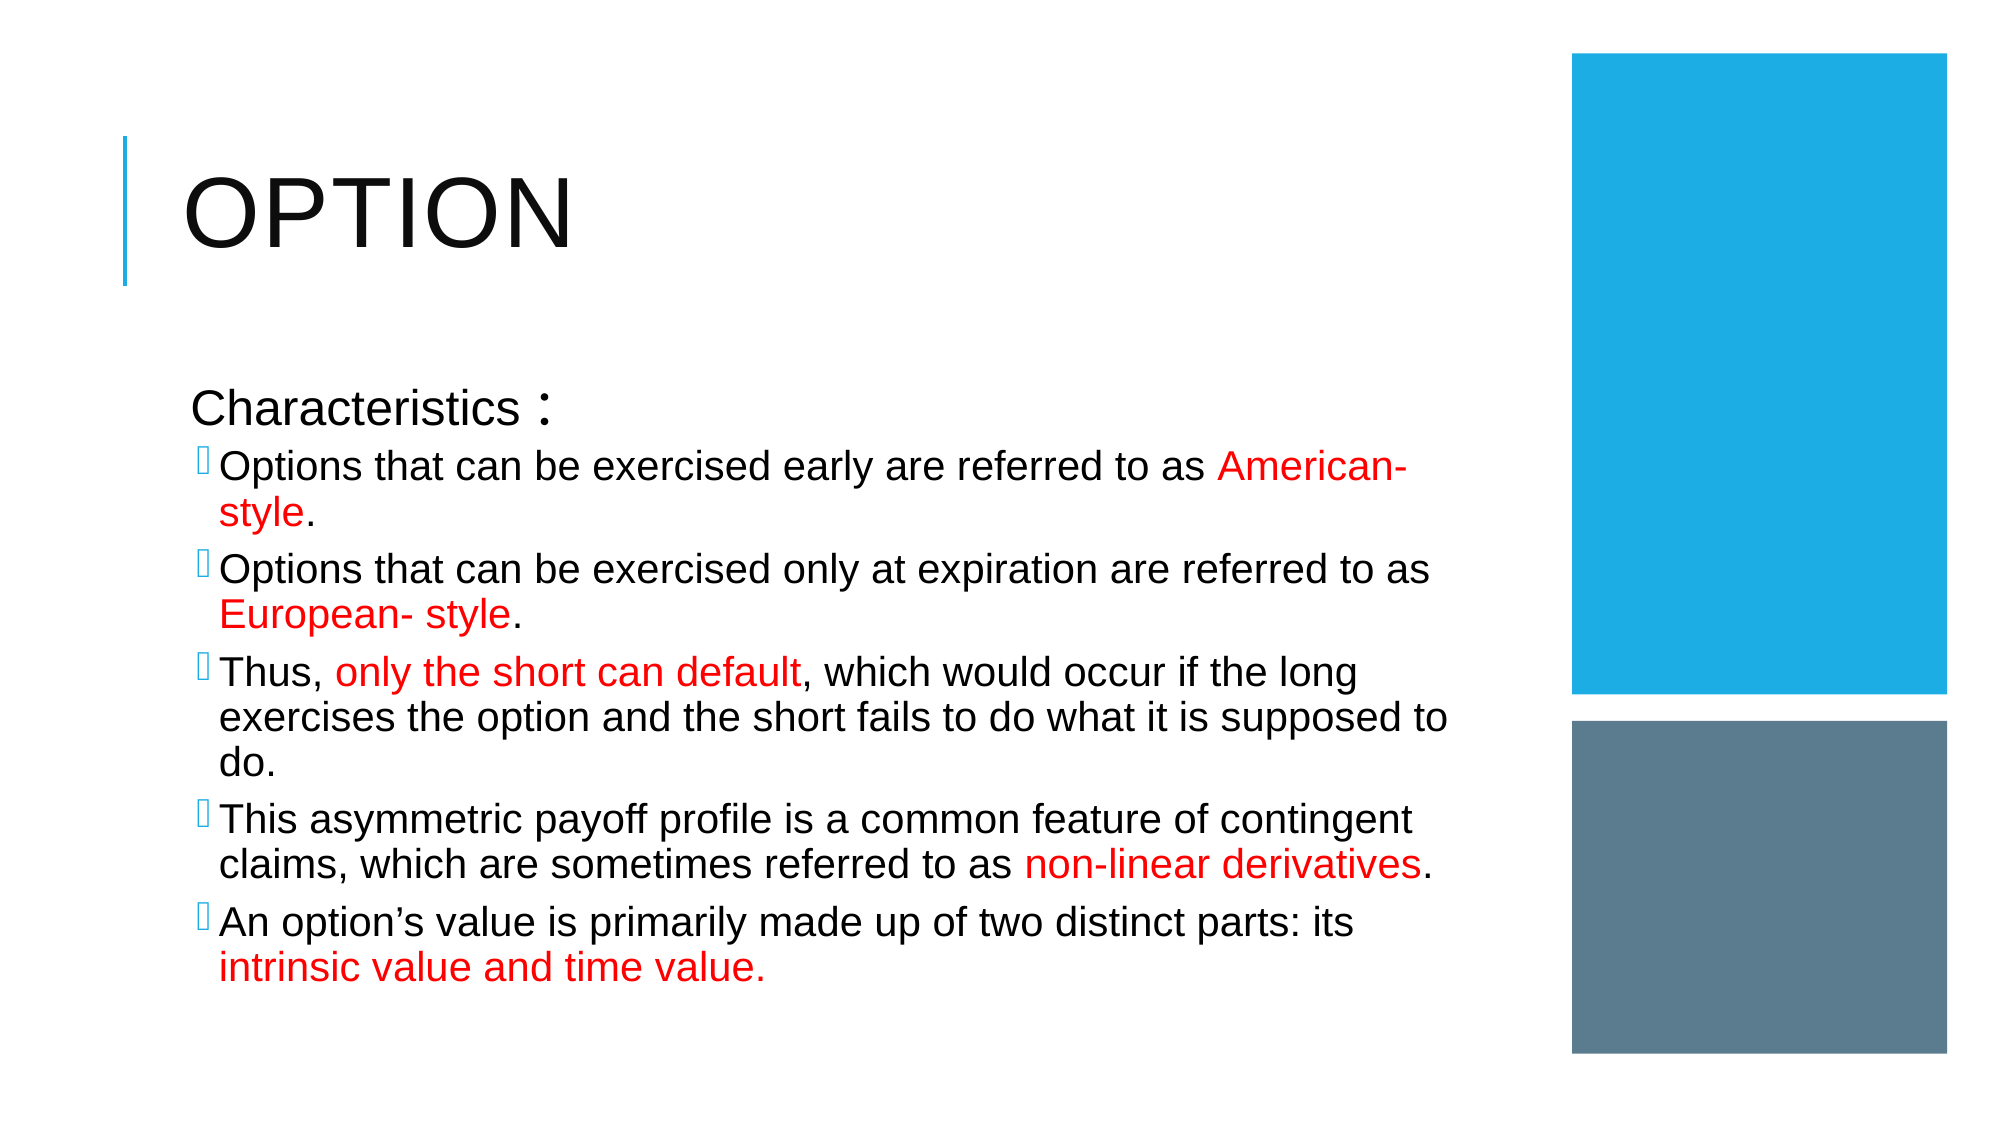

# Option
Characteristics：
Options that can be exercised early are referred to as American- style.
Options that can be exercised only at expiration are referred to as European- style.
Thus, only the short can default, which would occur if the long exercises the option and the short fails to do what it is supposed to do.
This asymmetric payoff profile is a common feature of contingent claims, which are sometimes referred to as non-linear derivatives.
An option’s value is primarily made up of two distinct parts: its intrinsic value and time value.